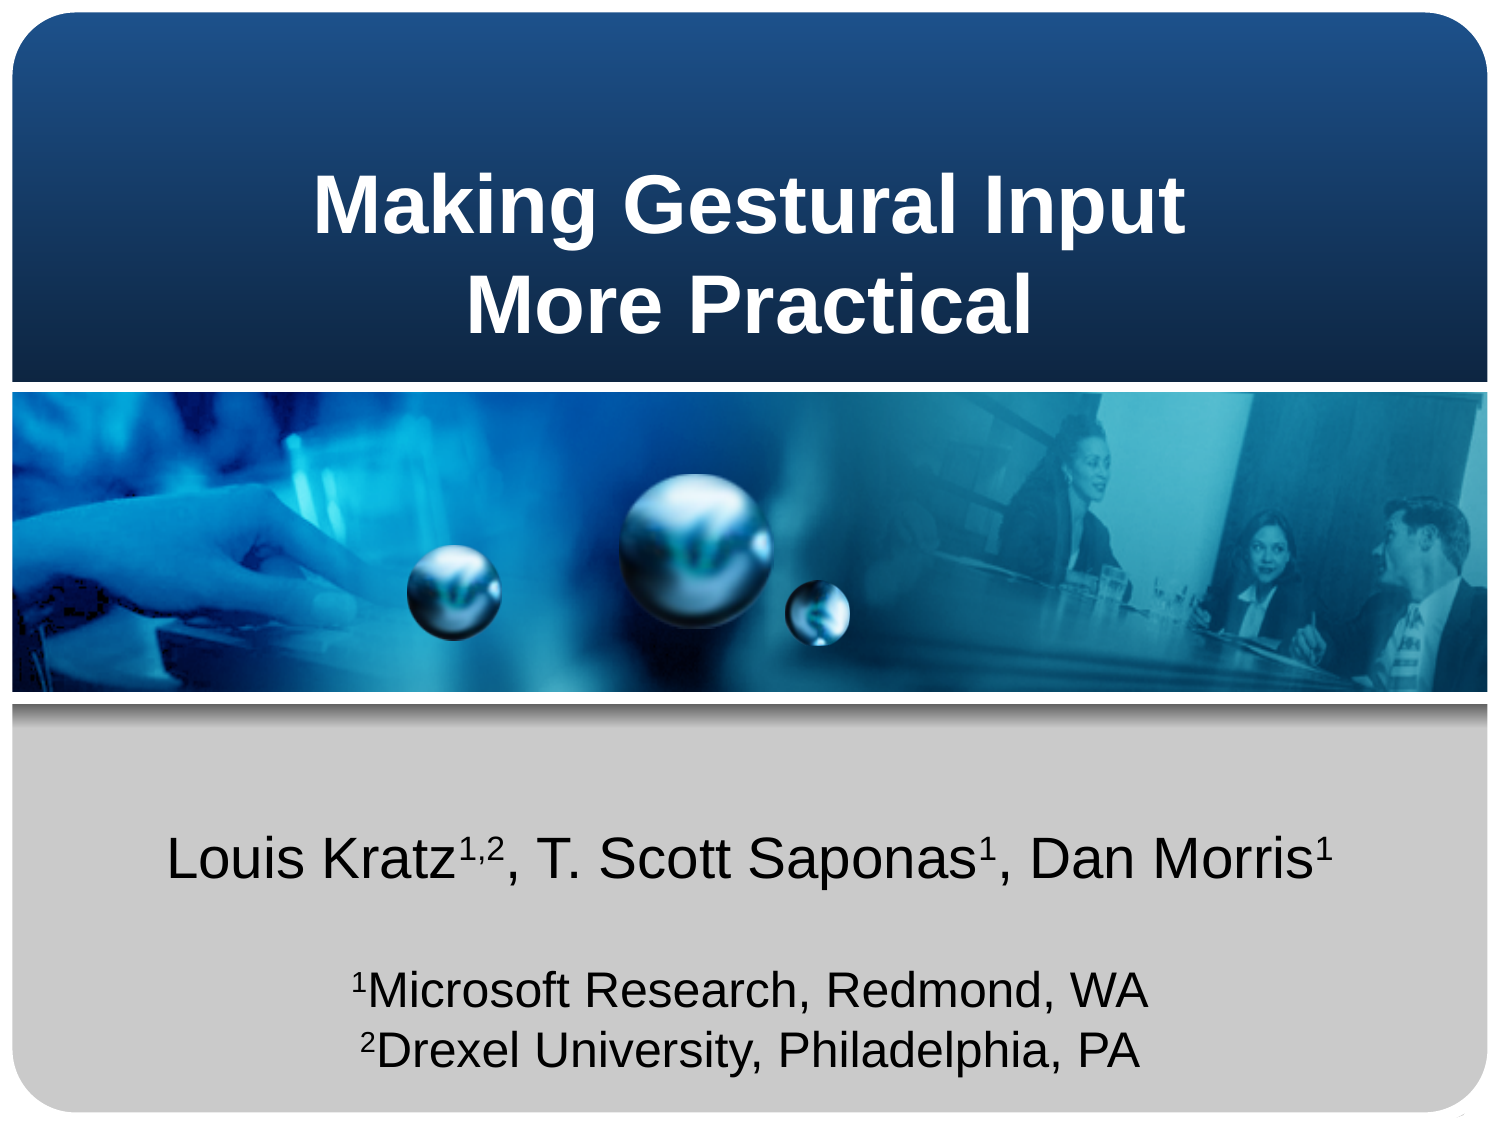

# Making Gestural Input More Practical
Louis Kratz1,2, T. Scott Saponas1, Dan Morris1
1Microsoft Research, Redmond, WA
2Drexel University, Philadelphia, PA